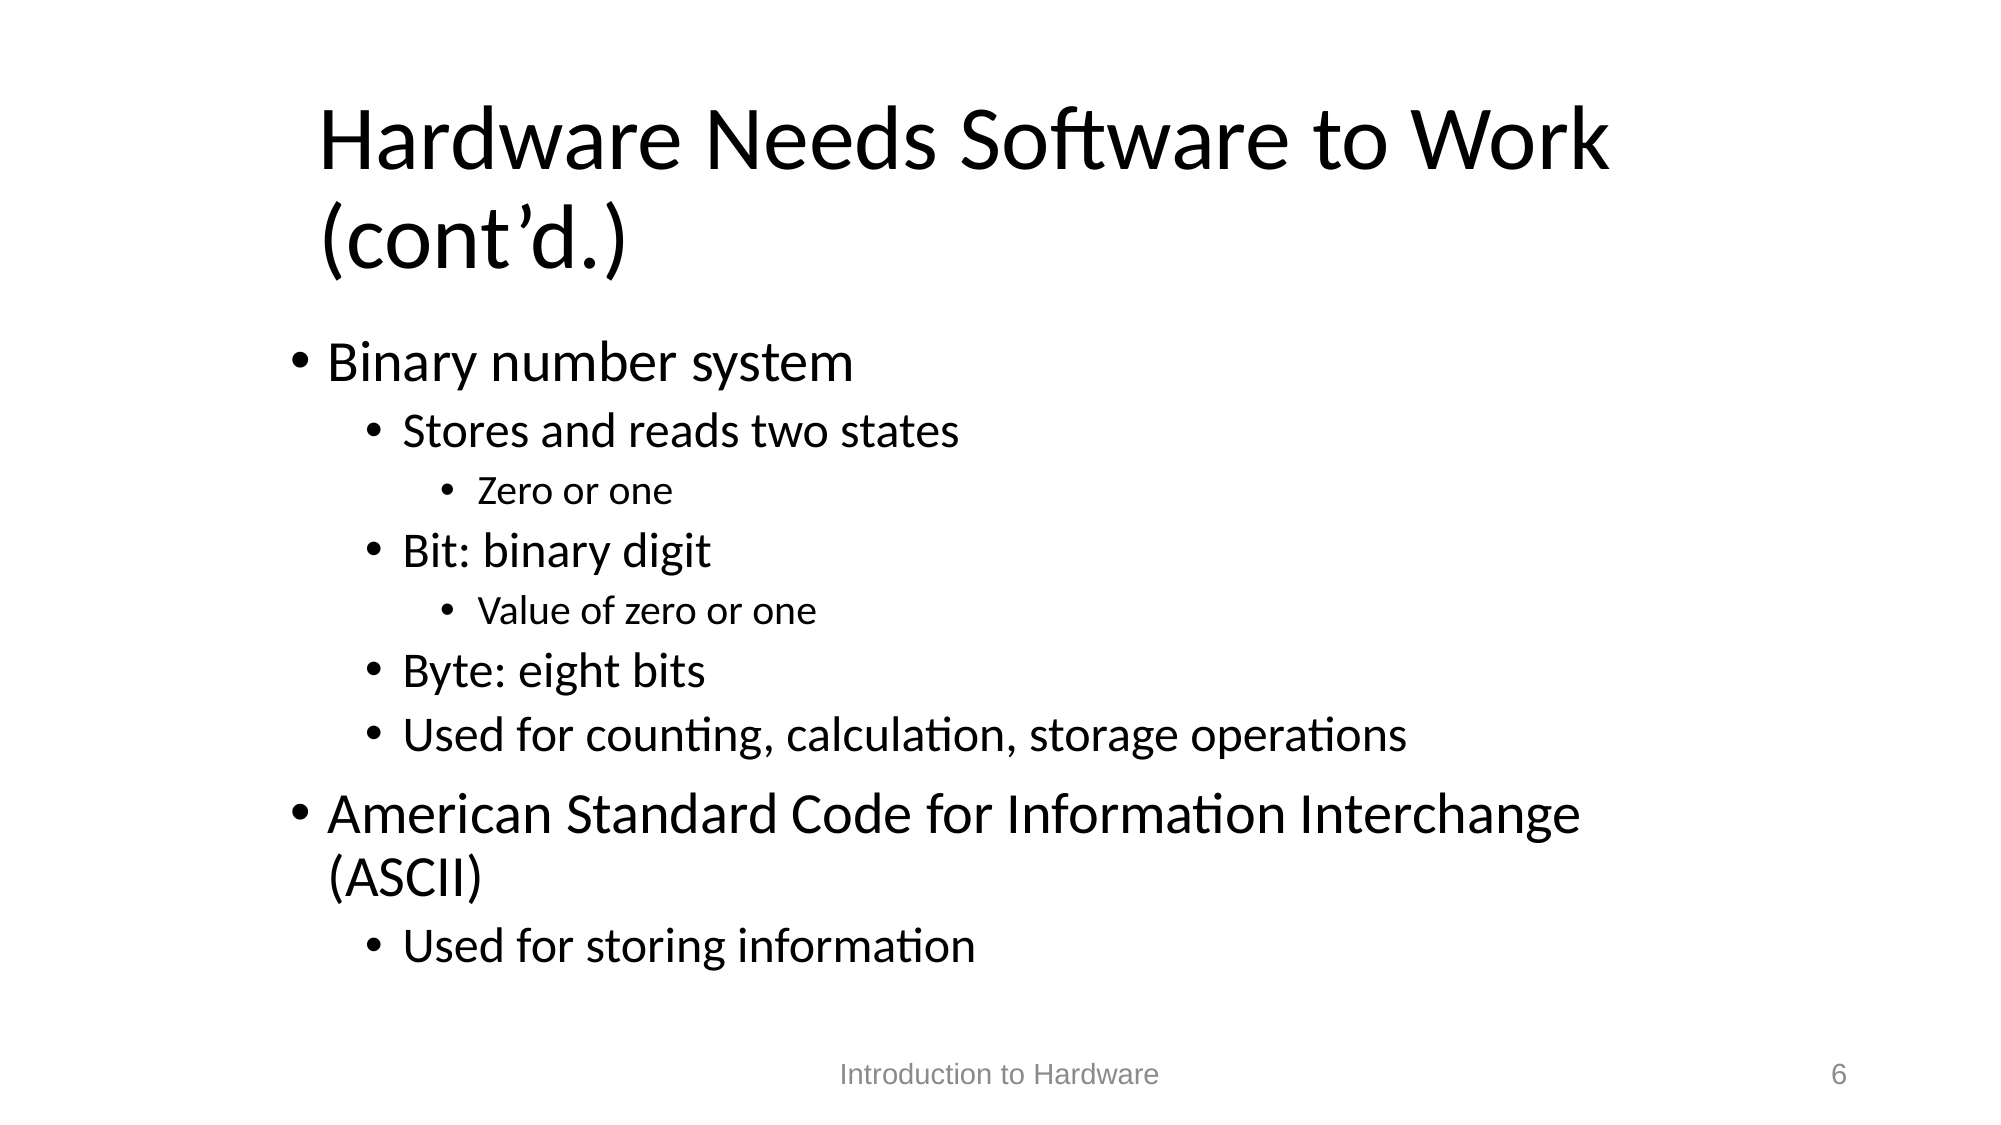

# Hardware Needs Software to Work (cont’d.)
Binary number system
Stores and reads two states
Zero or one
Bit: binary digit
Value of zero or one
Byte: eight bits
Used for counting, calculation, storage operations
American Standard Code for Information Interchange (ASCII)
Used for storing information
Introduction to Hardware
6